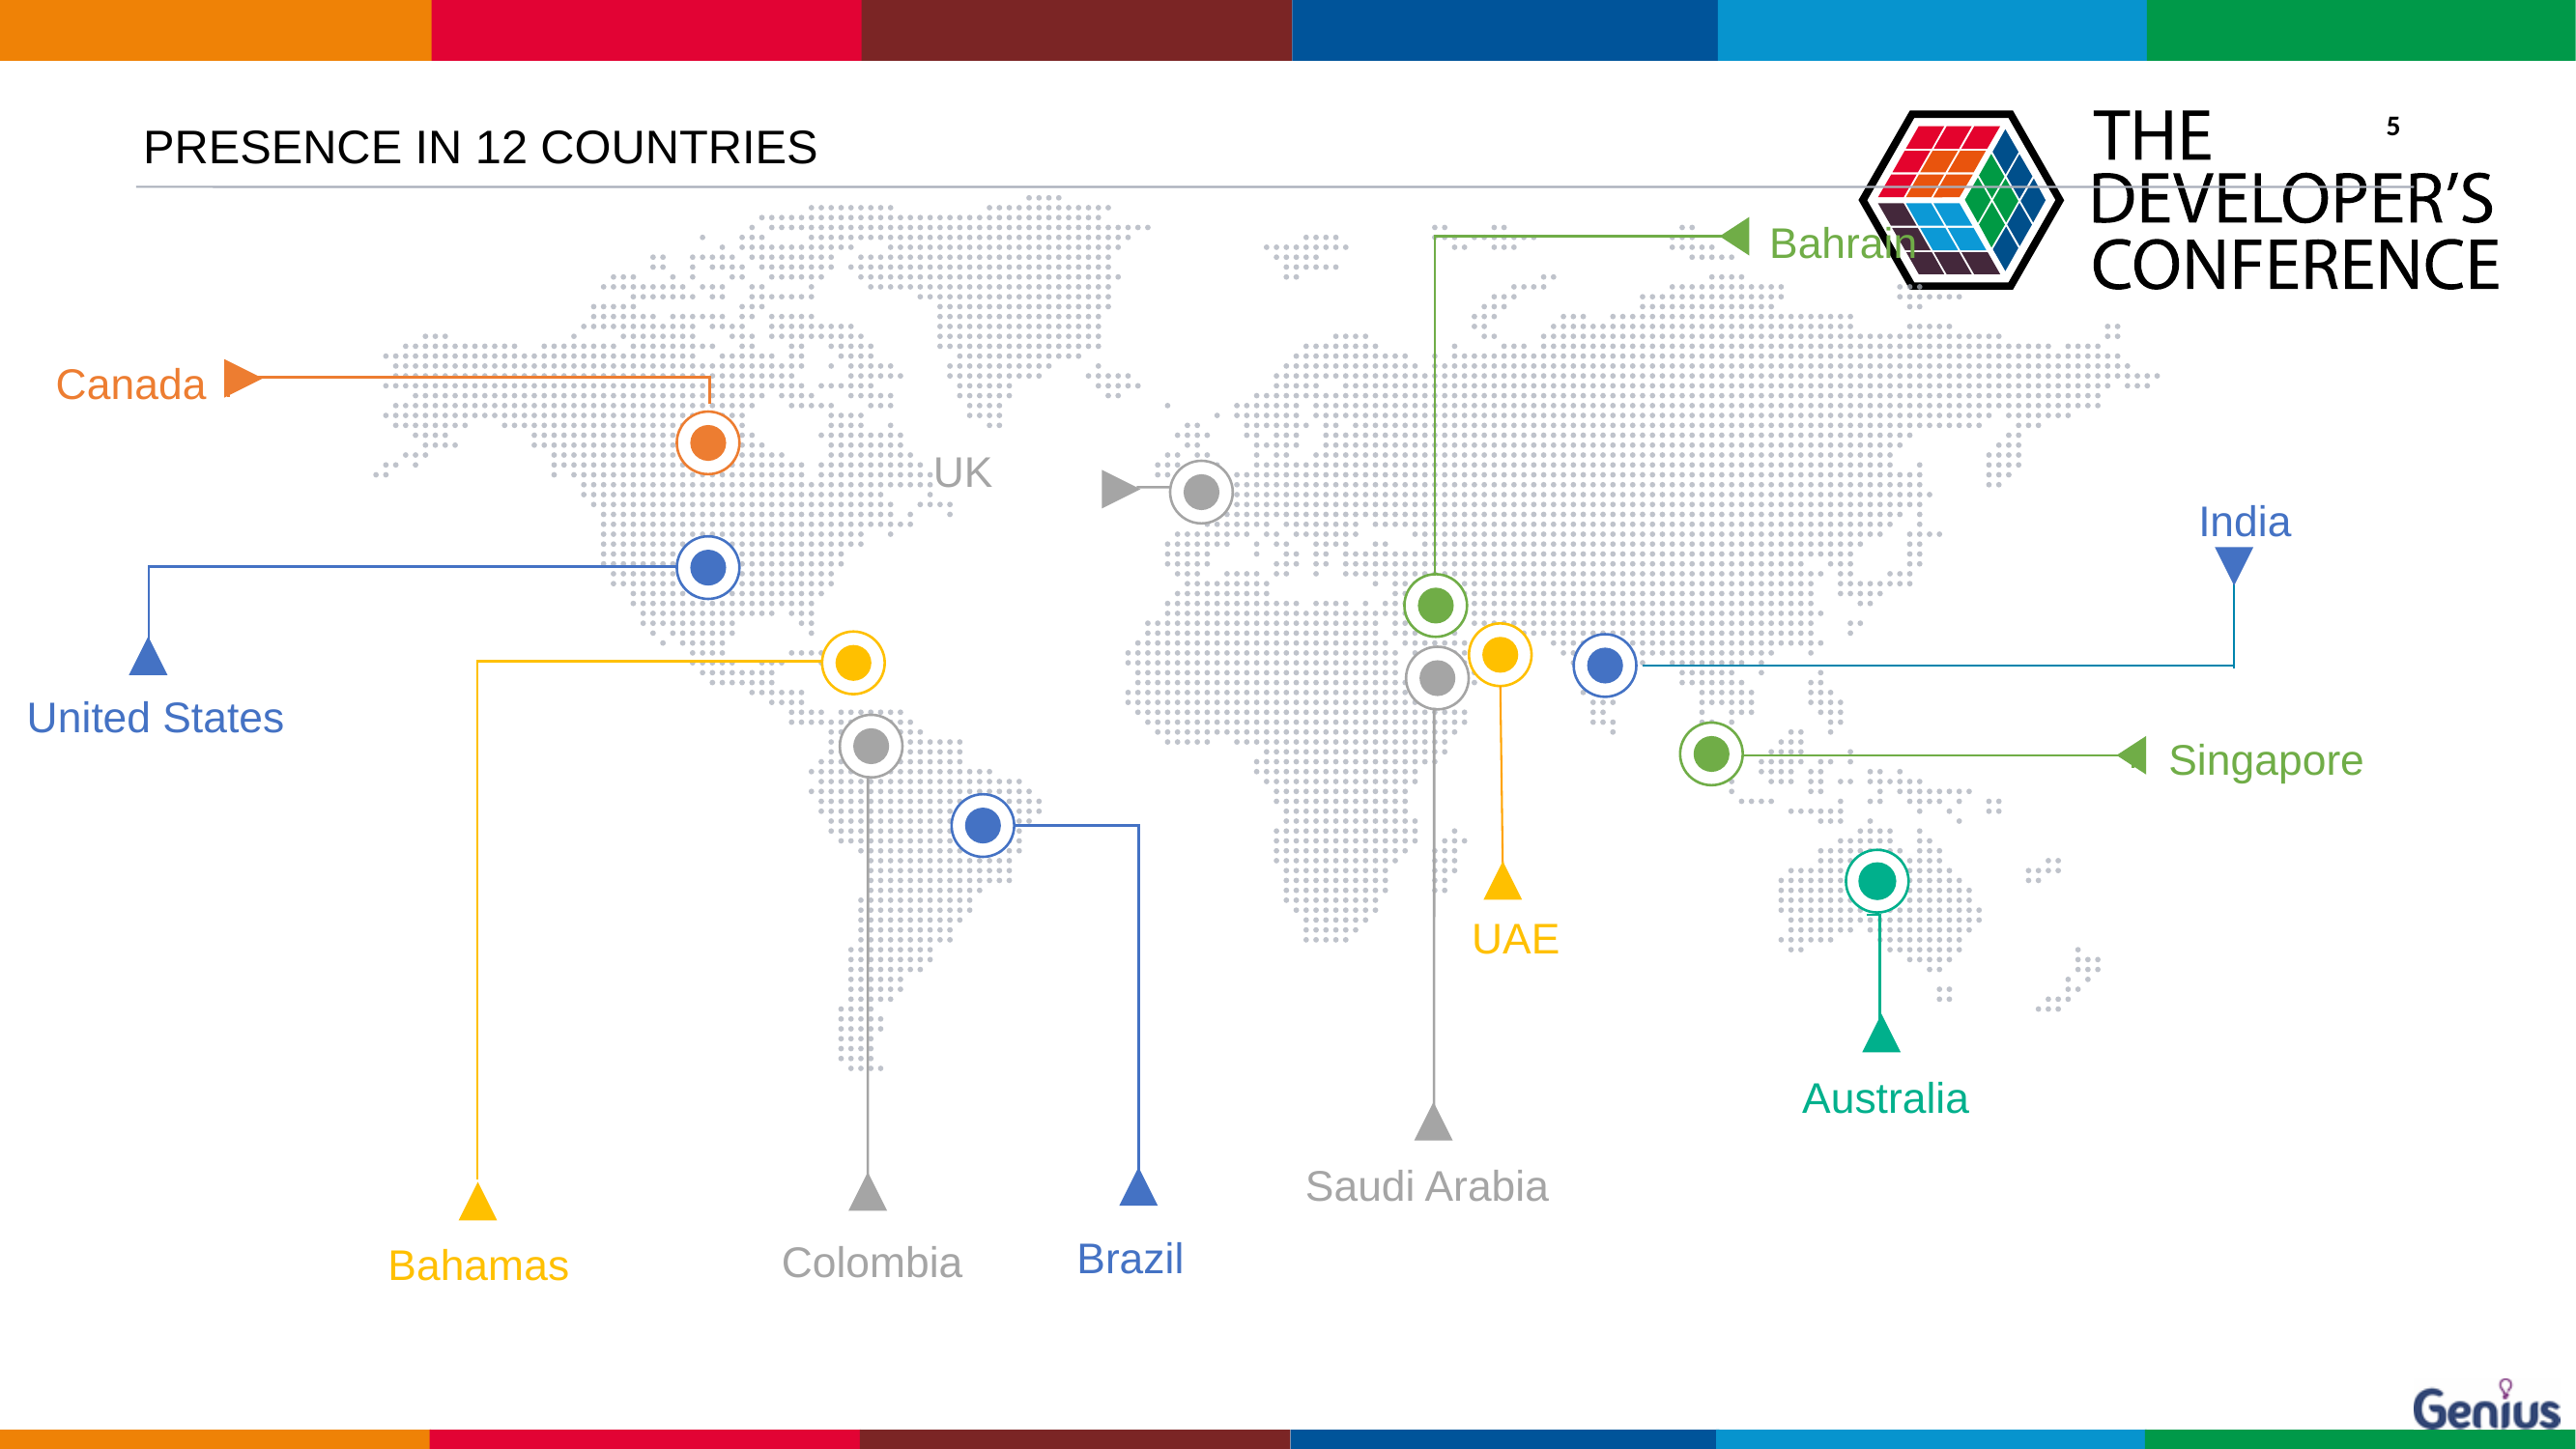

5
# PRESENCE IN 12 COUNTRIES

UK

Bahrain

Canada

India

United States

Singapore

UAE

Australia

Brazil

Colombia

Bahamas

Saudi Arabia